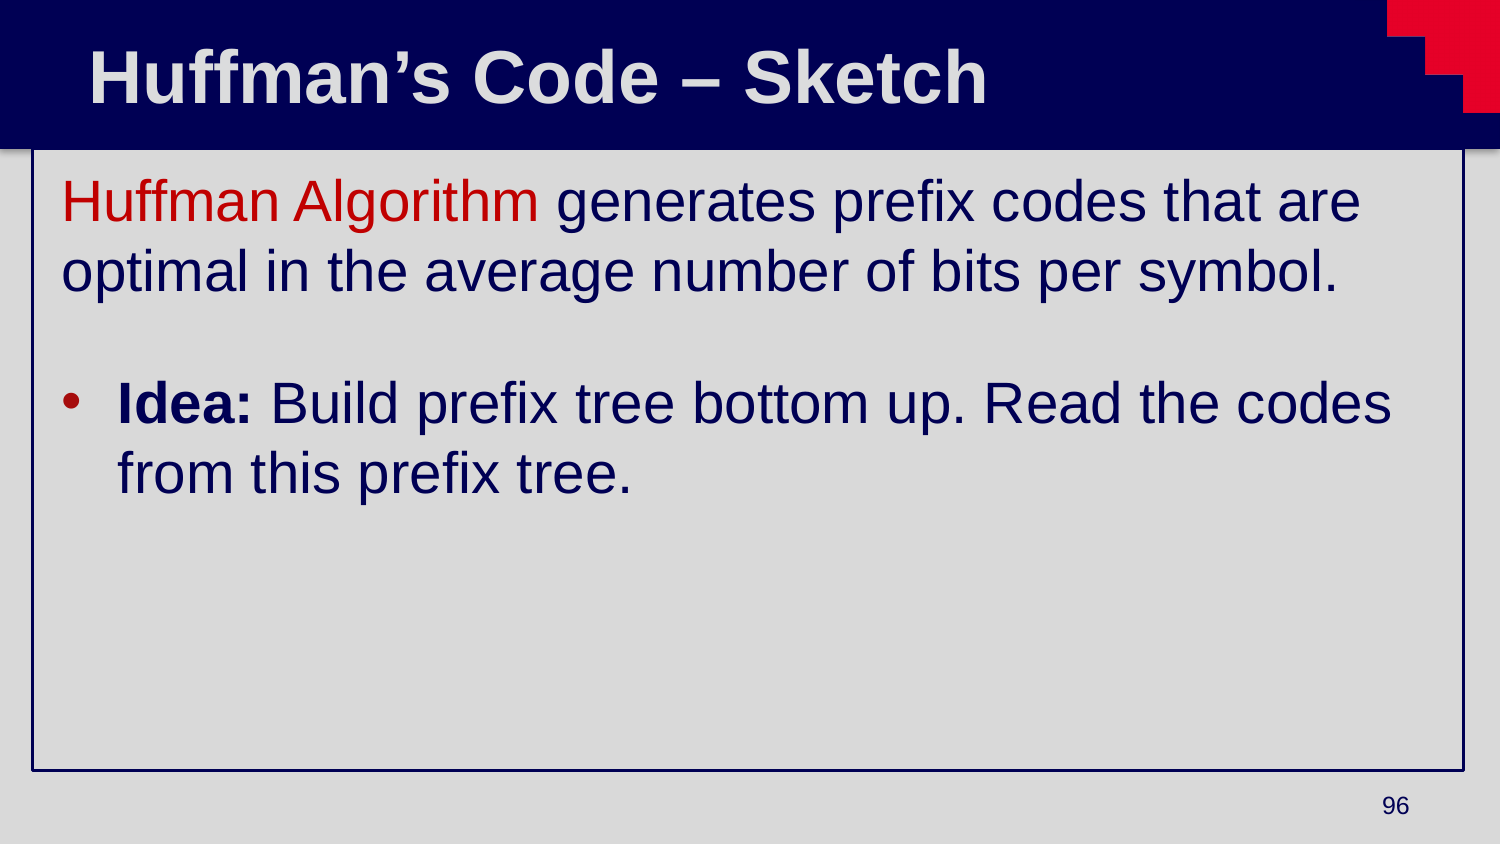

# Huffman’s Code – Sketch
Huffman Algorithm generates prefix codes that are optimal in the average number of bits per symbol.
Idea: Build prefix tree bottom up. Read the codes from this prefix tree.
96